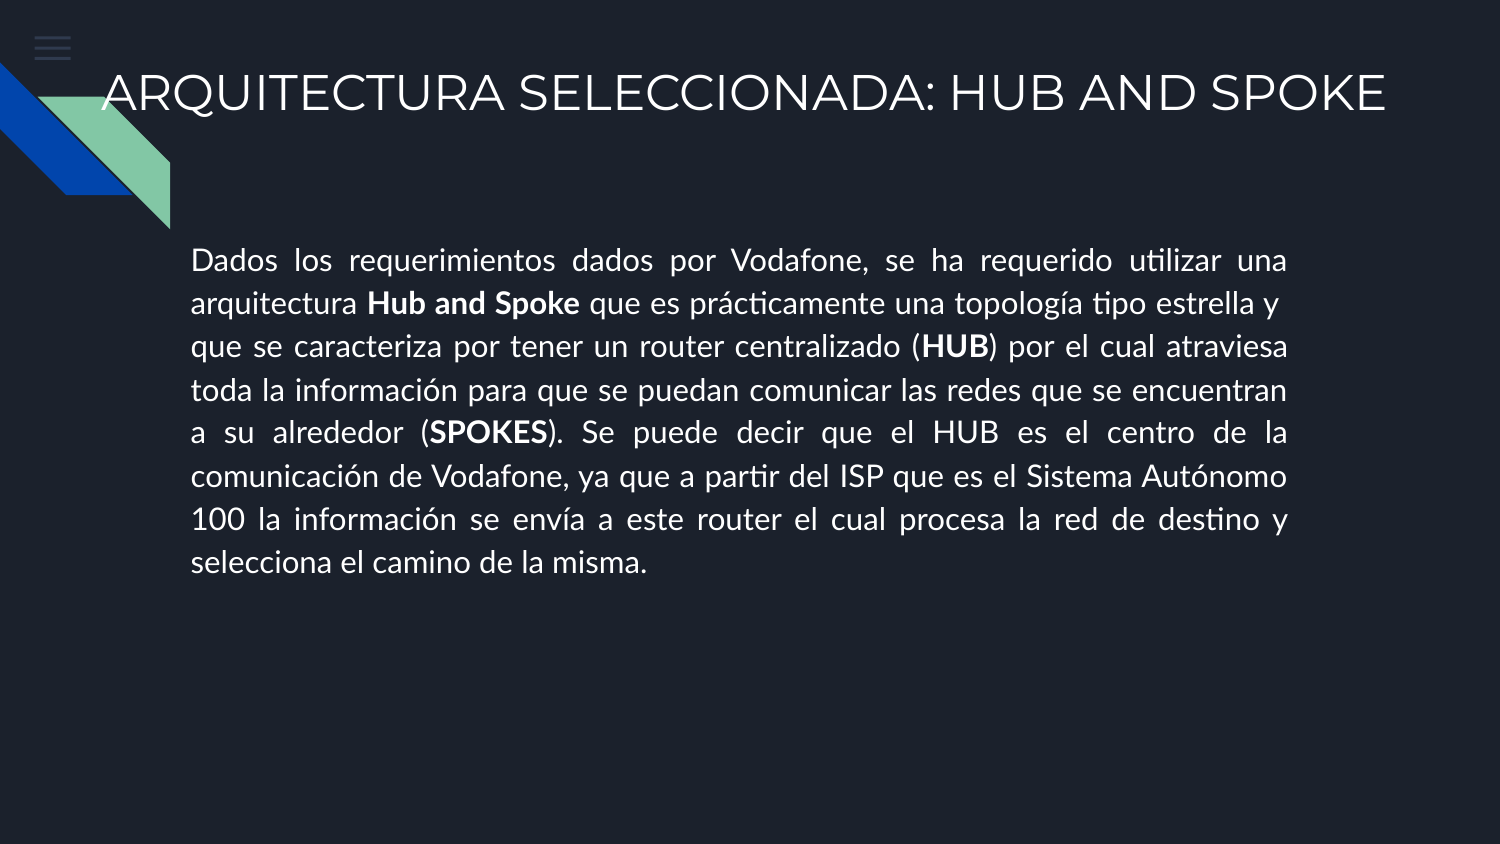

# ARQUITECTURA SELECCIONADA: HUB AND SPOKE
Dados los requerimientos dados por Vodafone, se ha requerido utilizar una arquitectura Hub and Spoke que es prácticamente una topología tipo estrella y  que se caracteriza por tener un router centralizado (HUB) por el cual atraviesa toda la información para que se puedan comunicar las redes que se encuentran a su alrededor (SPOKES). Se puede decir que el HUB es el centro de la comunicación de Vodafone, ya que a partir del ISP que es el Sistema Autónomo 100 la información se envía a este router el cual procesa la red de destino y selecciona el camino de la misma.